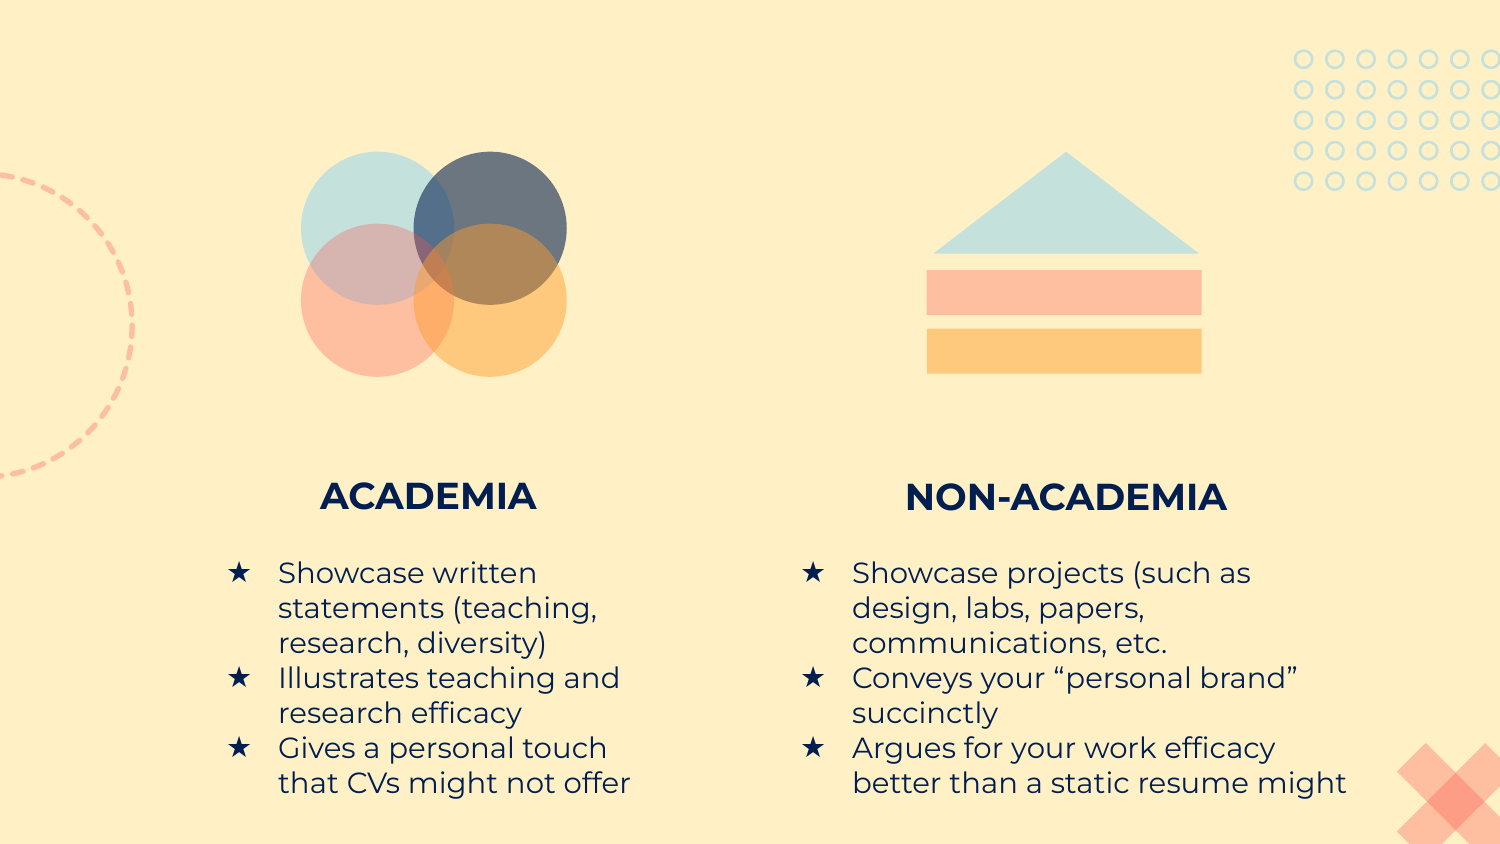

# ACADEMIA
NON-ACADEMIA
Showcase written statements (teaching, research, diversity)
Illustrates teaching and research efficacy
Gives a personal touch that CVs might not offer
Showcase projects (such as design, labs, papers, communications, etc.
Conveys your “personal brand” succinctly
Argues for your work efficacy better than a static resume might